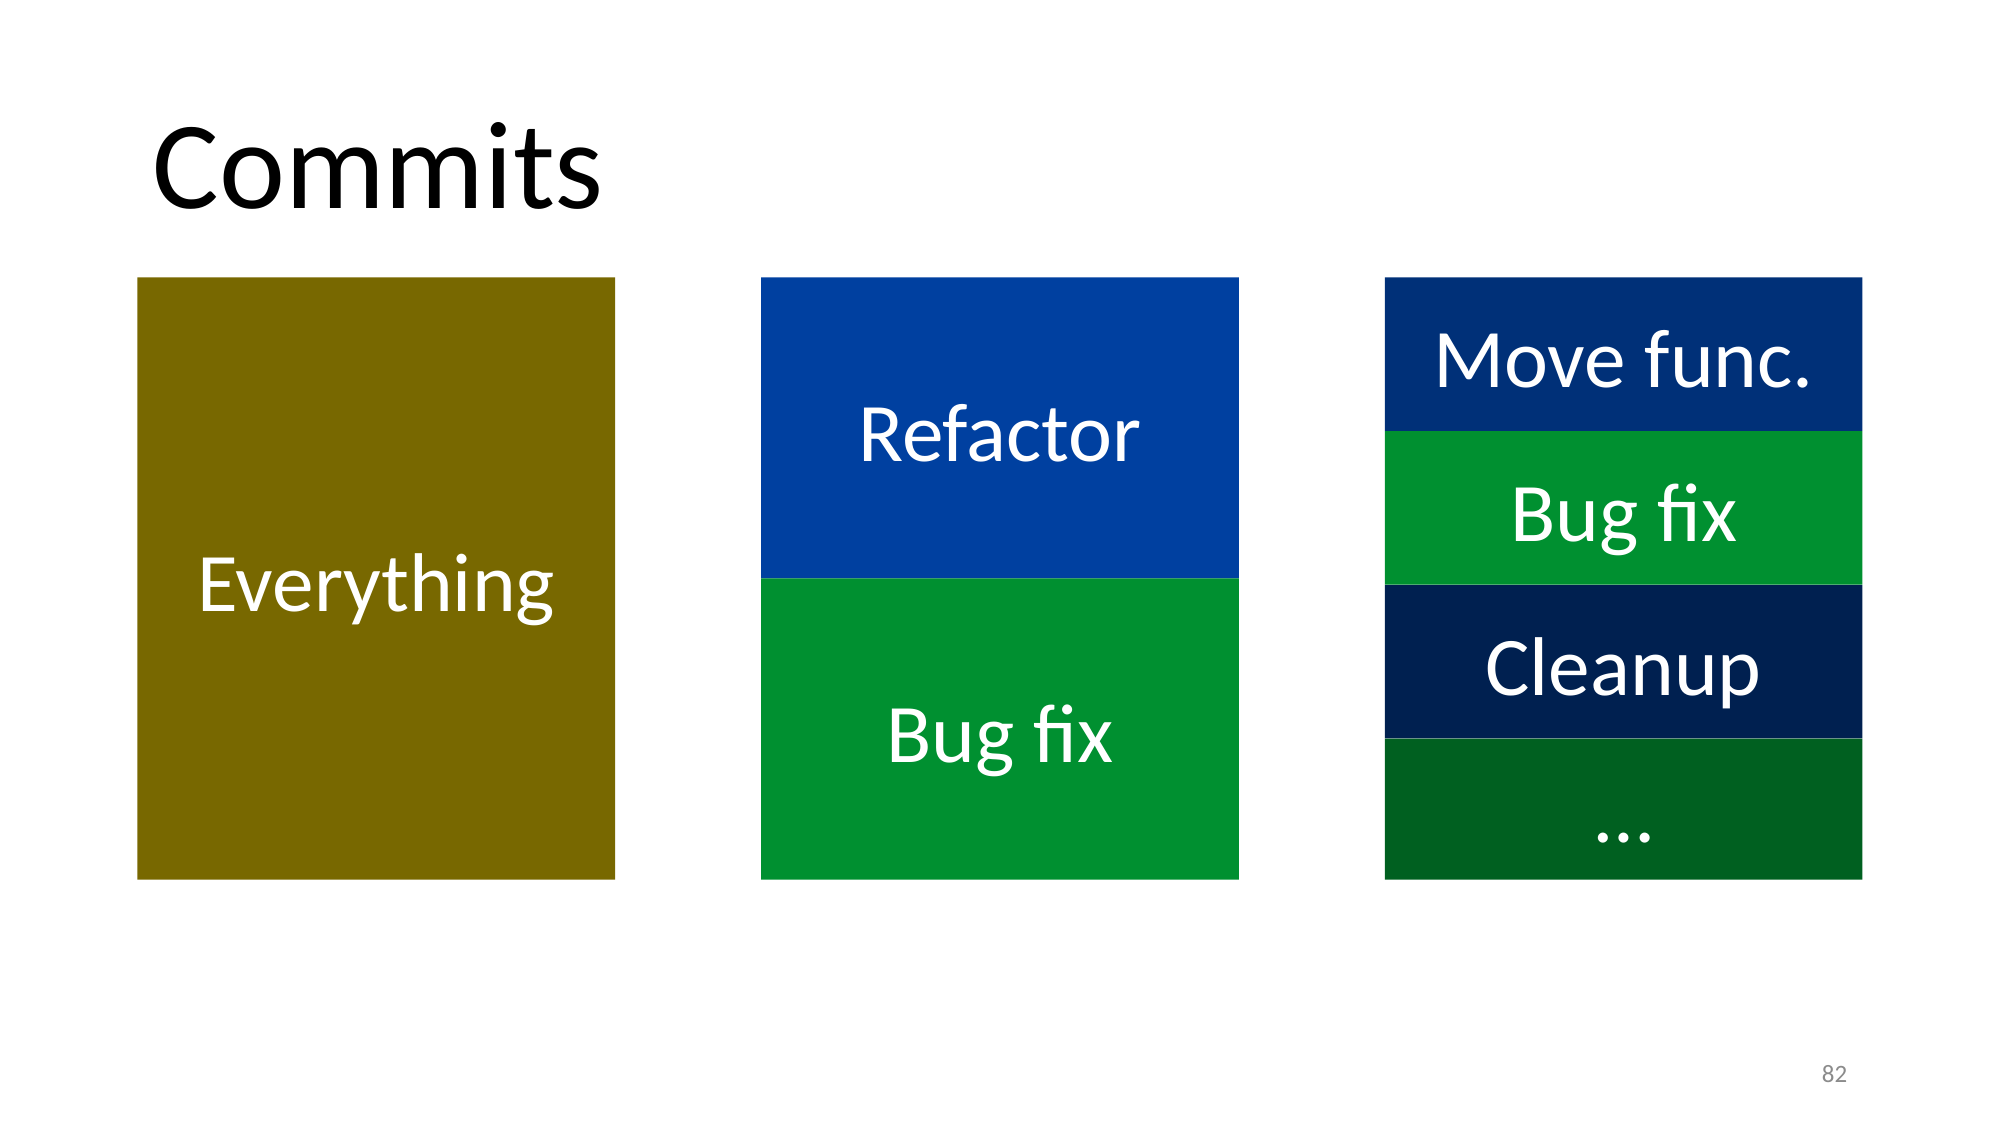

# Commits
Refactor
Bug fix
Everything
Move func.
Bug fix
Cleanup
…
82